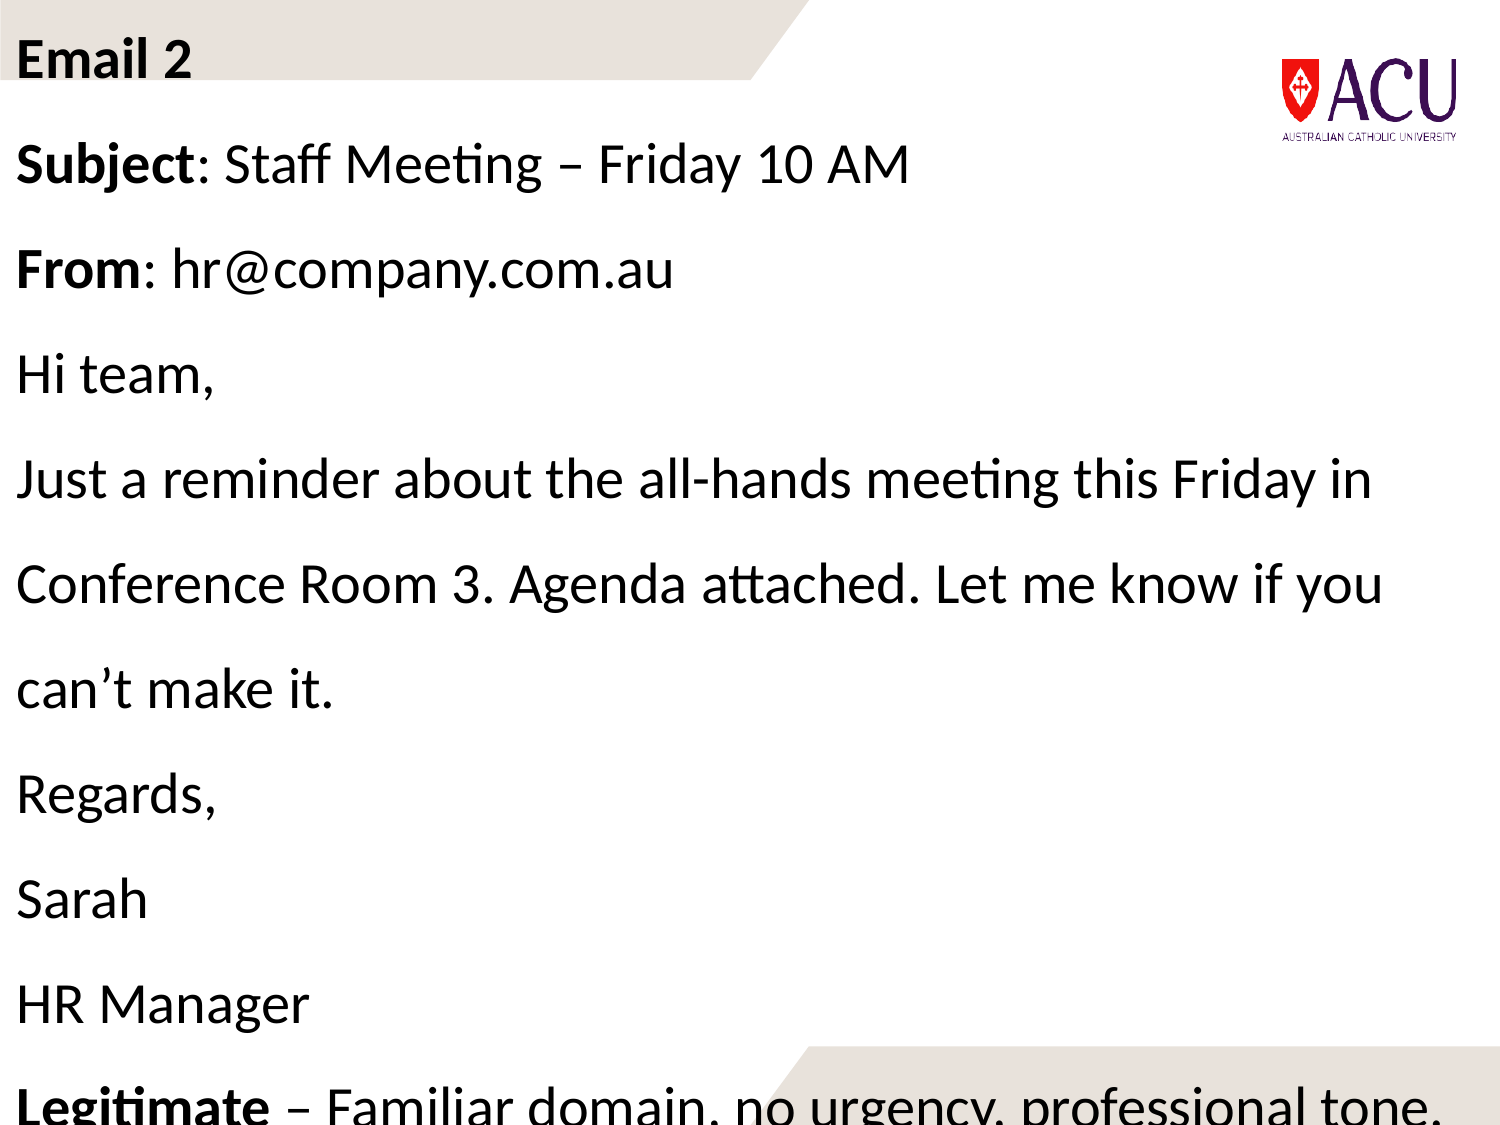

Email 2
Subject: Staff Meeting – Friday 10 AM
From: hr@company.com.au
Hi team,
Just a reminder about the all-hands meeting this Friday in Conference Room 3. Agenda attached. Let me know if you can’t make it.
Regards,
Sarah
HR Manager
Legitimate – Familiar domain, no urgency, professional tone.